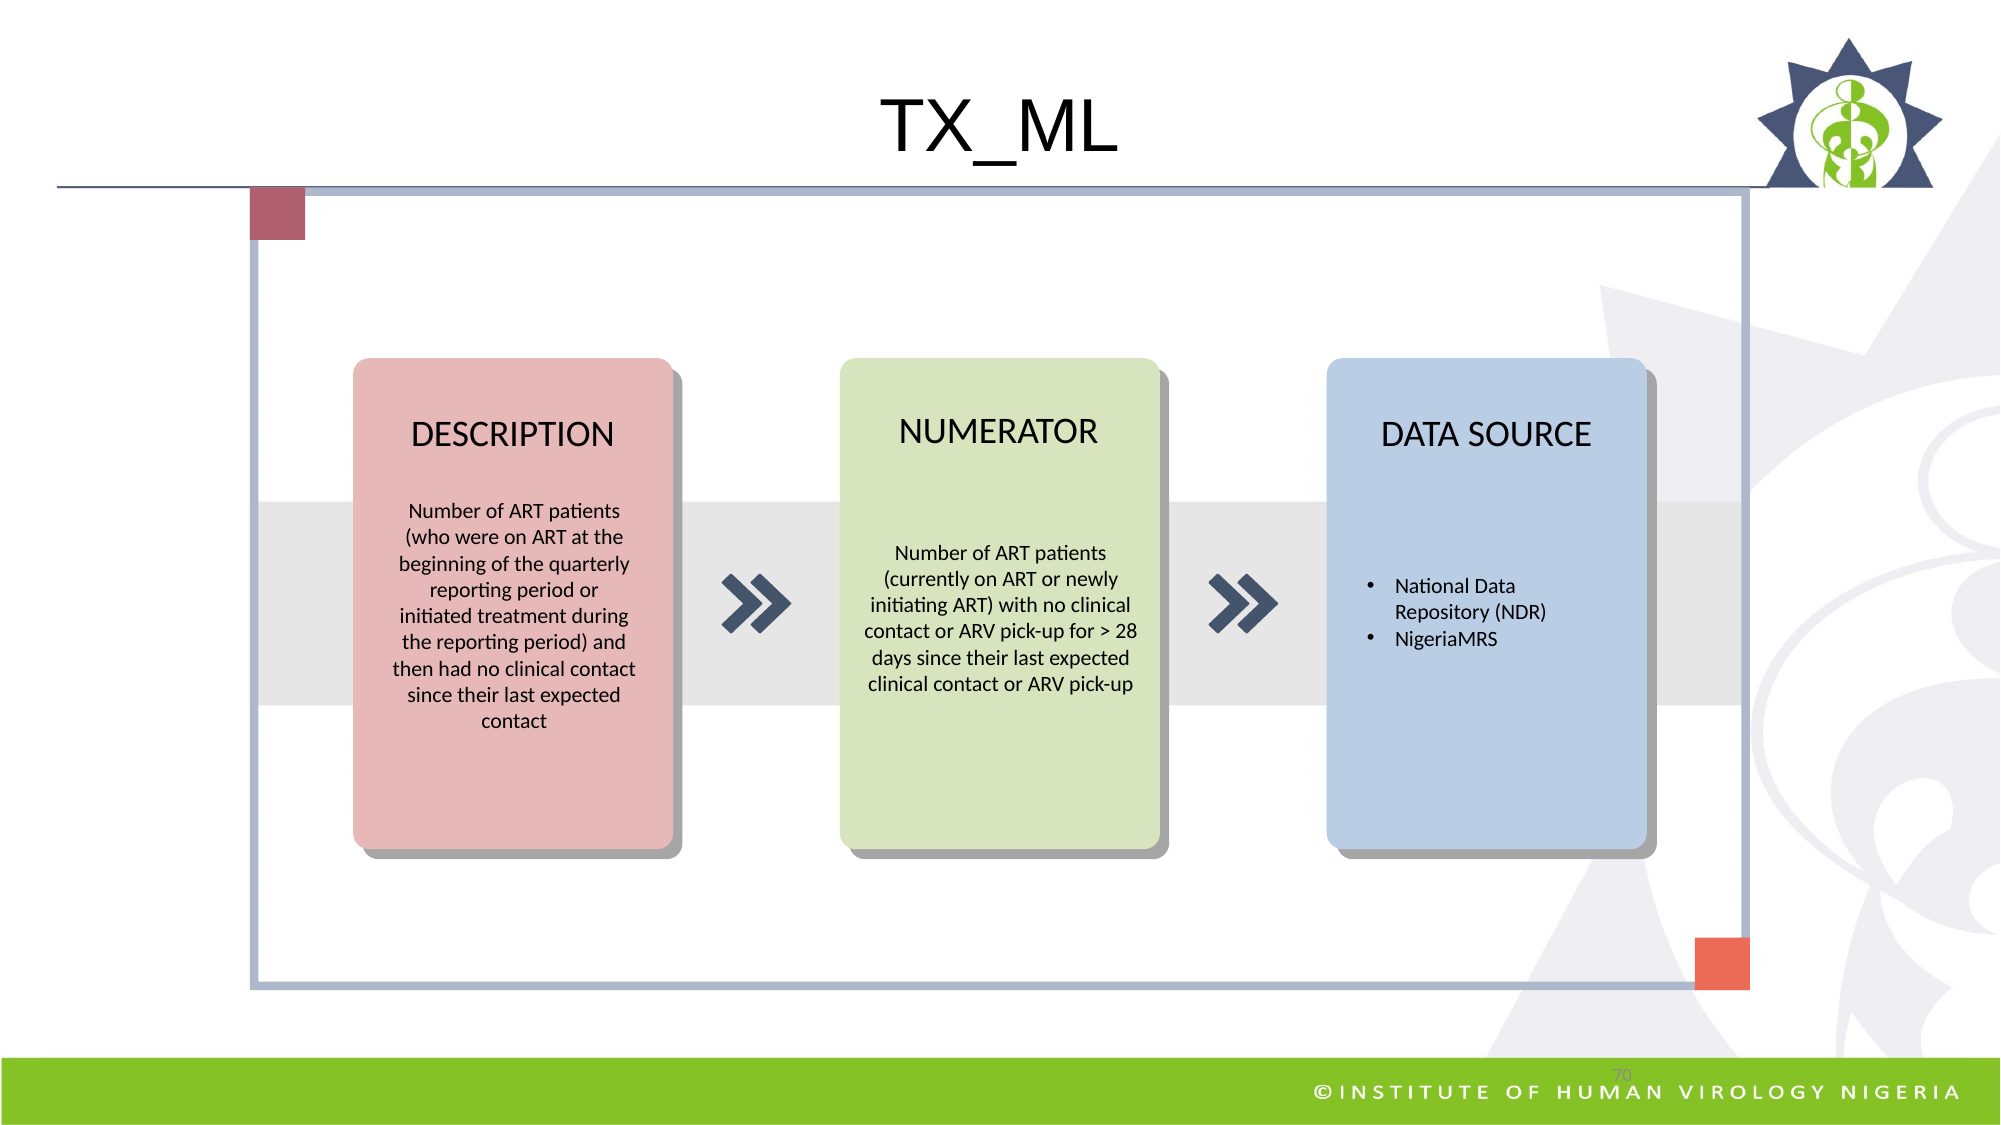

TX_ML

NUMERATOR
DESCRIPTION
DATA SOURCE
Number of ART patients (who were on ART at the beginning of the quarterly reporting period or initiated treatment during the reporting period) and then had no clinical contact since their last expected contact

Number of ART patients (currently on ART or newly initiating ART) with no clinical contact or ARV pick-up for > 28 days since their last expected clinical contact or ARV pick-up
National Data Repository (NDR)
NigeriaMRS

70